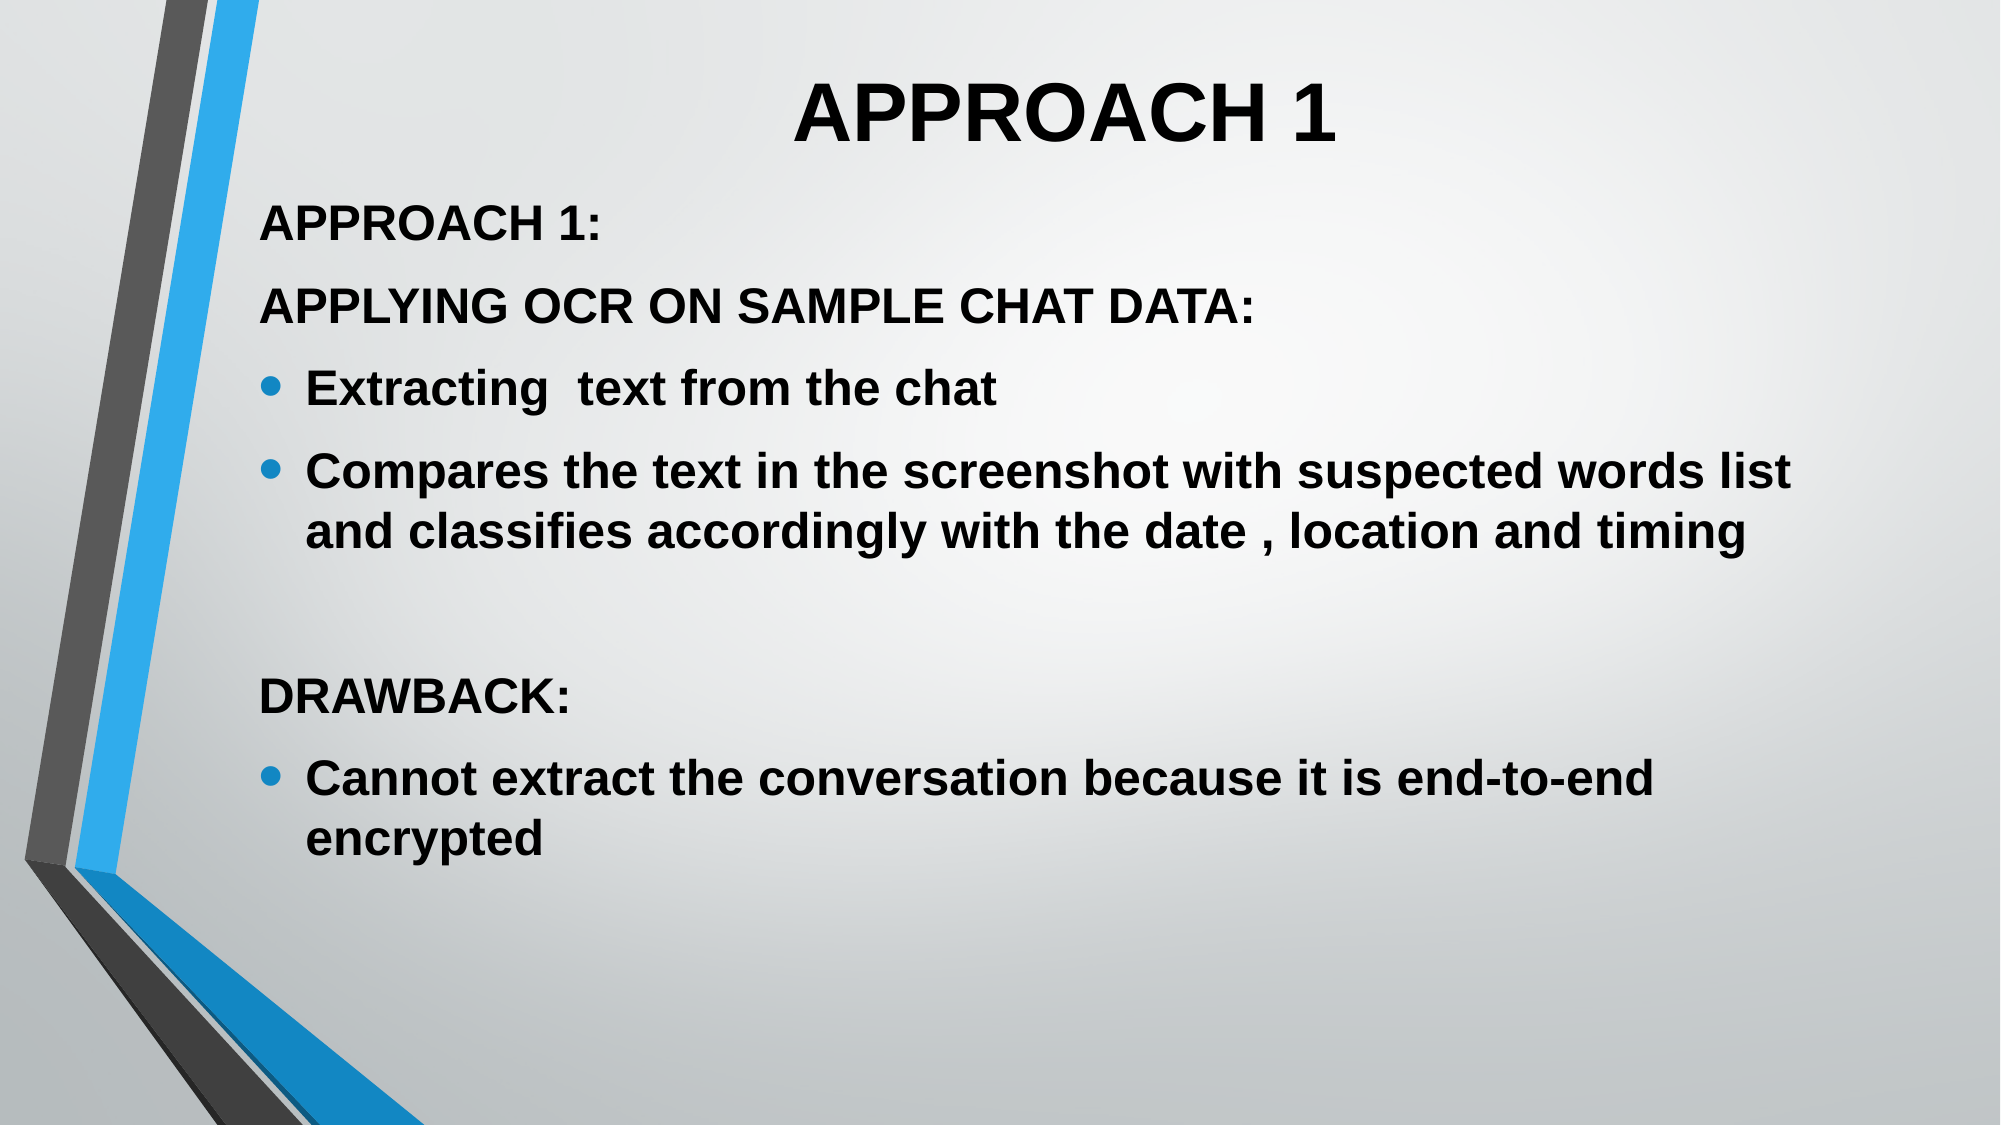

# APPROACH 1
APPROACH 1:
APPLYING OCR ON SAMPLE CHAT DATA:
Extracting  text from the chat
Compares the text in the screenshot with suspected words list and classifies accordingly with the date , location and timing

DRAWBACK:
Cannot extract the conversation because it is end-to-end encrypted